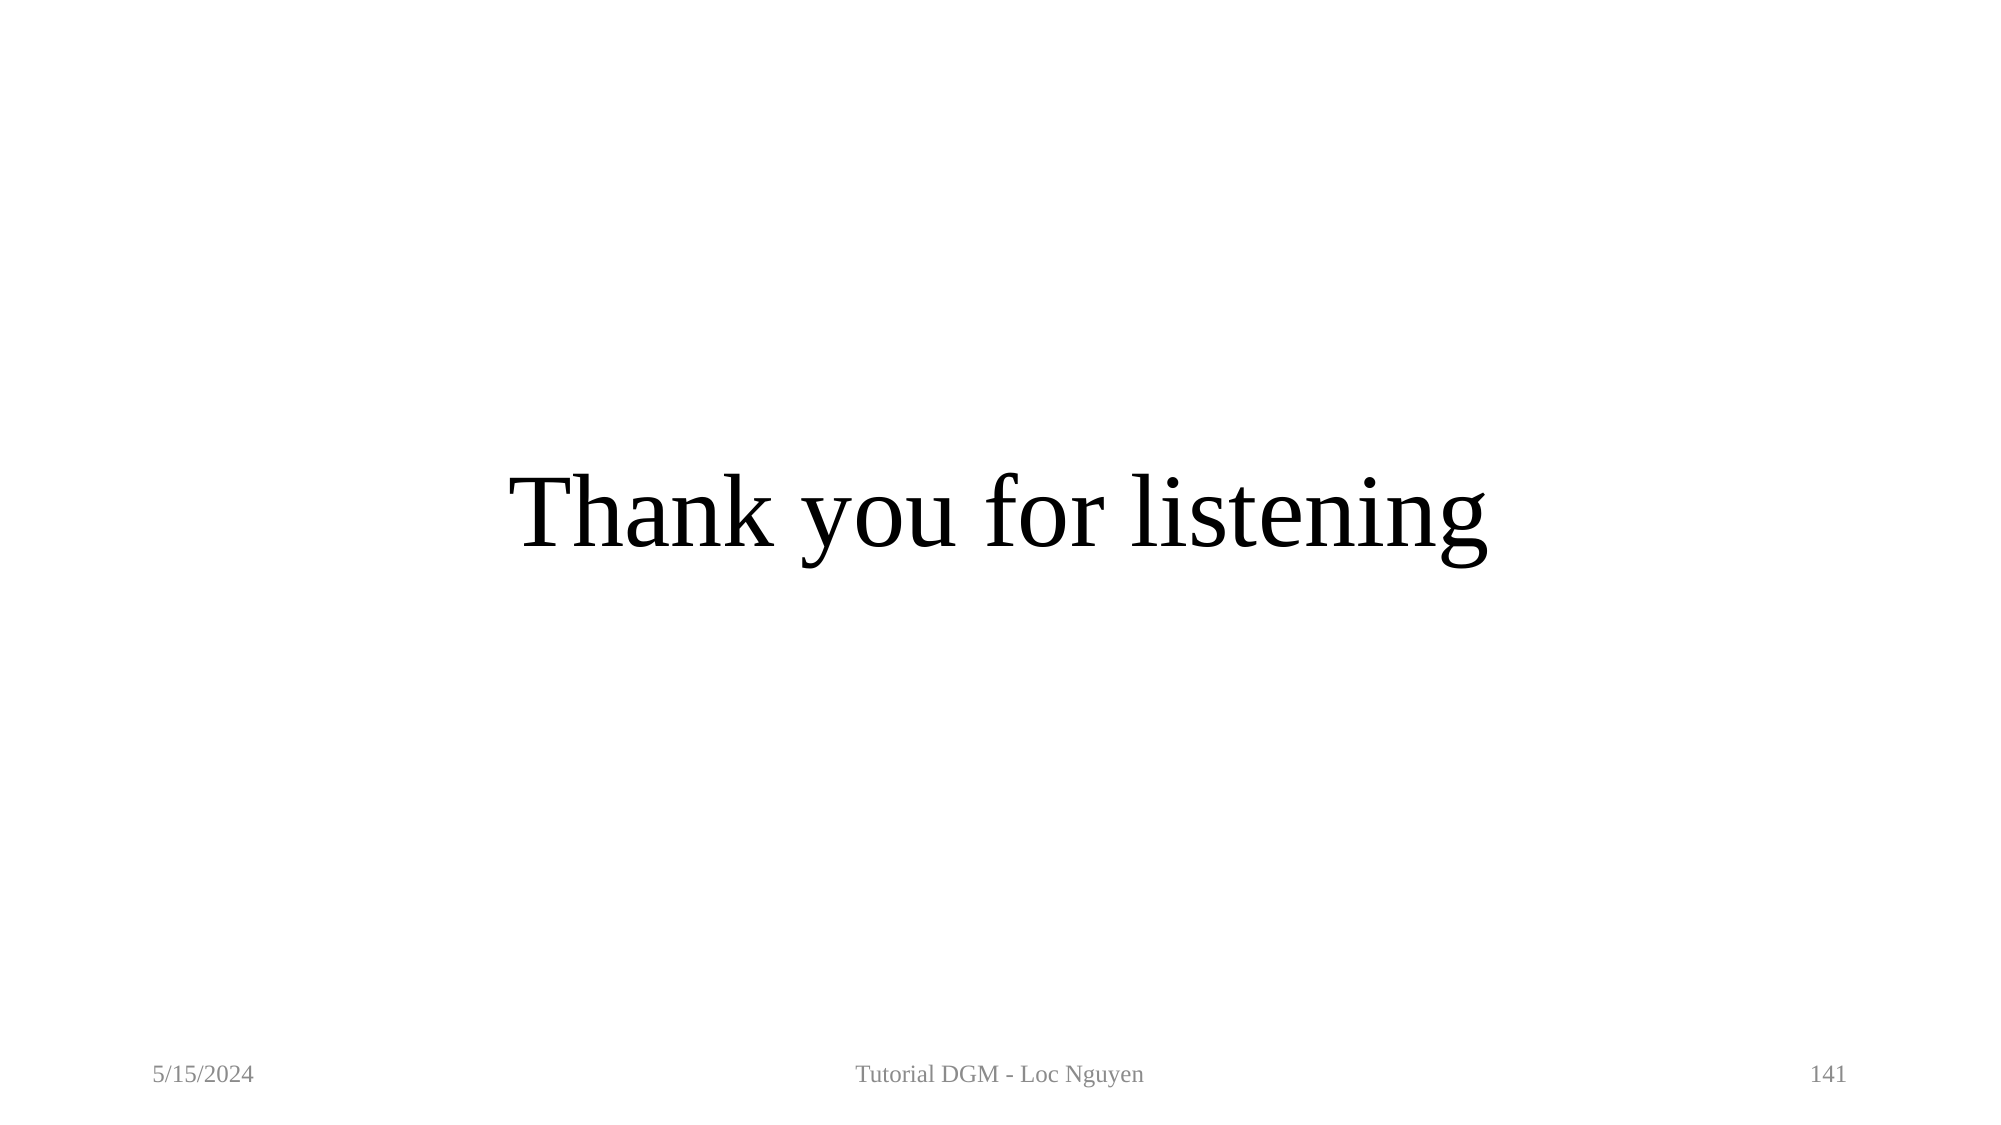

# Thank you for listening
5/15/2024
Tutorial DGM - Loc Nguyen
141